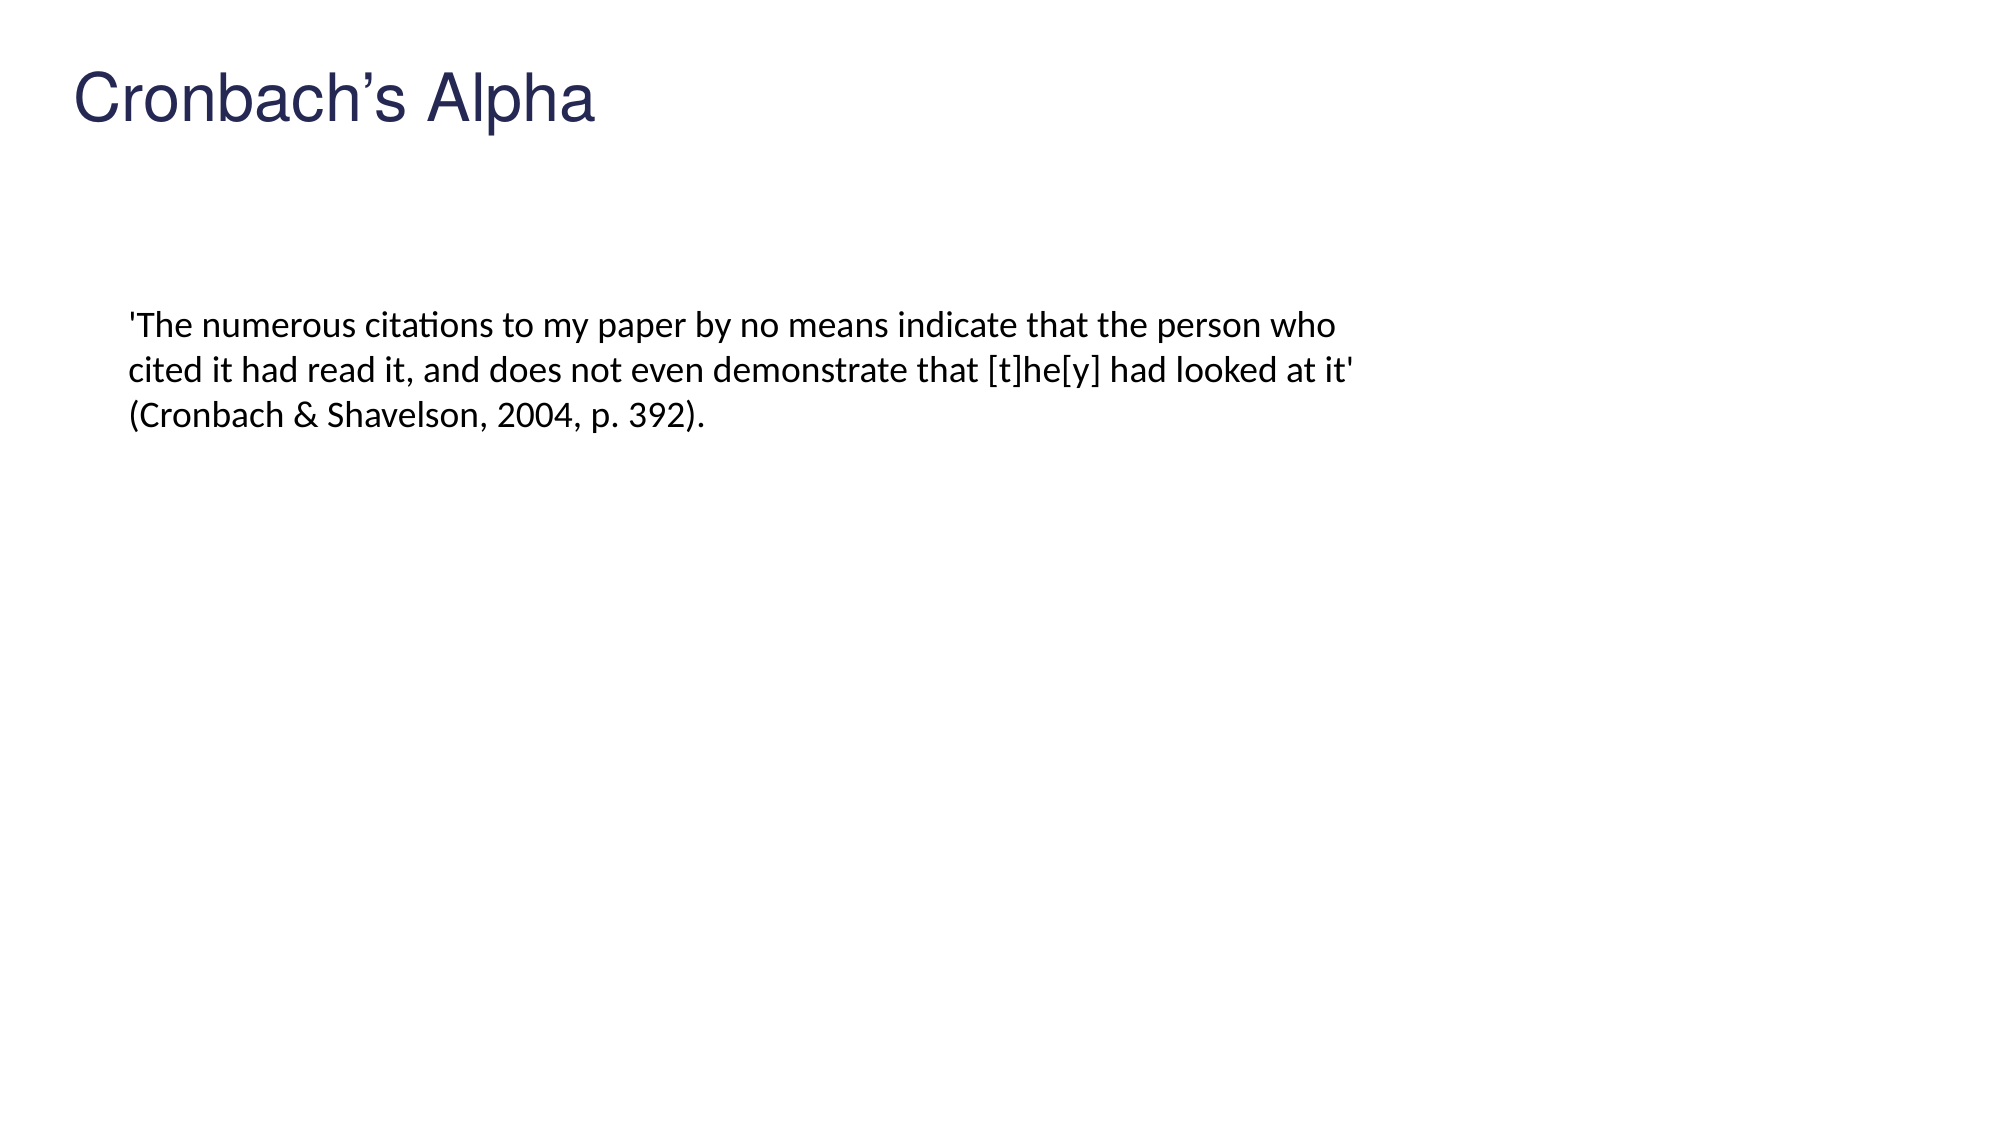

# Cronbach’s Alpha
'The numerous citations to my paper by no means indicate that the person who
cited it had read it, and does not even demonstrate that [t]he[y] had looked at it' (Cronbach & Shavelson, 2004, p. 392).